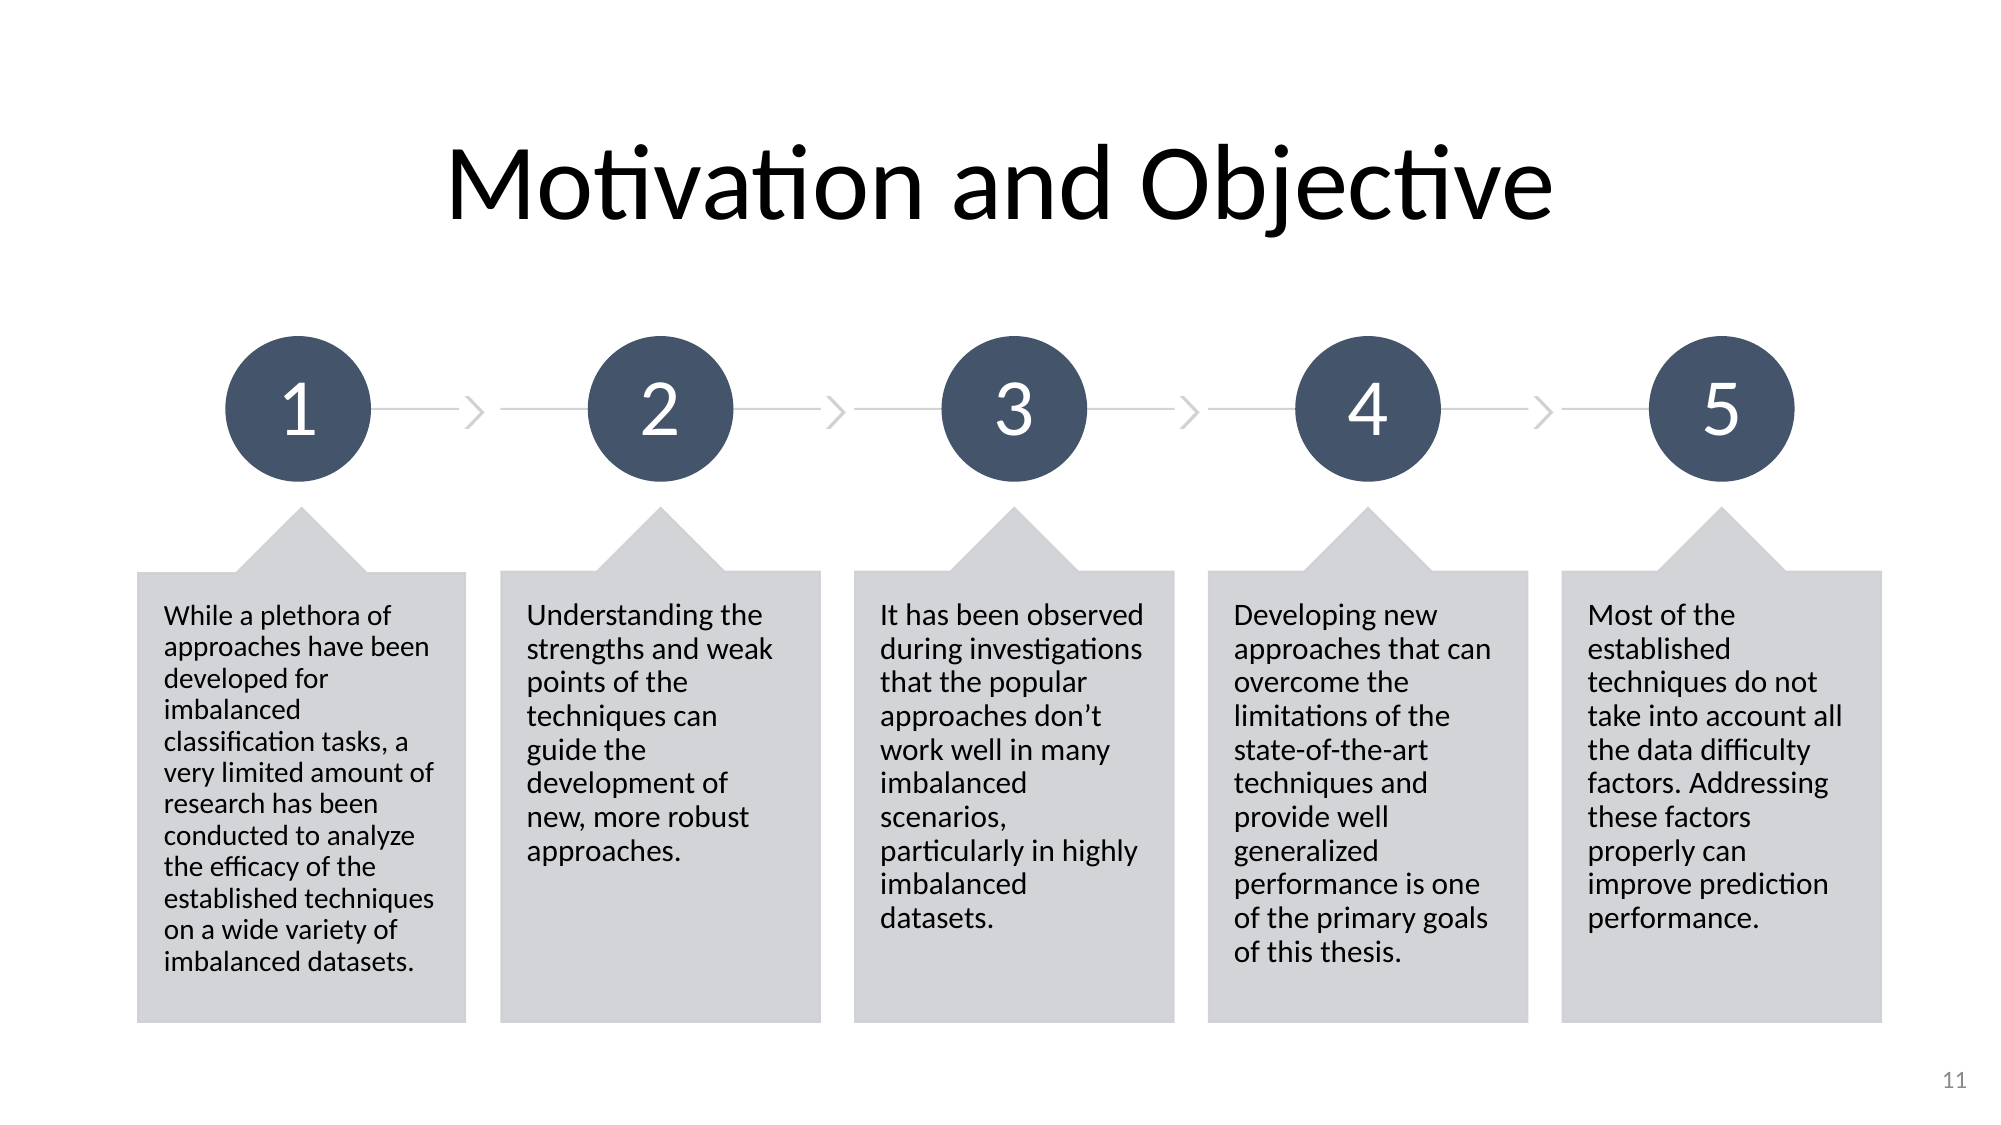

# Motivation and Objective
1
While a plethora of approaches have been developed for imbalanced classification tasks, a very limited amount of research has been conducted to analyze the efficacy of the established techniques on a wide variety of imbalanced datasets.
2
Understanding the strengths and weak points of the techniques can guide the development of new, more robust approaches.
3
It has been observed during investigations that the popular approaches don’t work well in many imbalanced scenarios, particularly in highly imbalanced datasets.
4
Developing new approaches that can overcome the limitations of the state-of-the-art techniques and provide well generalized performance is one of the primary goals of this thesis.
5
Most of the established techniques do not take into account all the data difficulty factors. Addressing these factors properly can improve prediction performance.
11